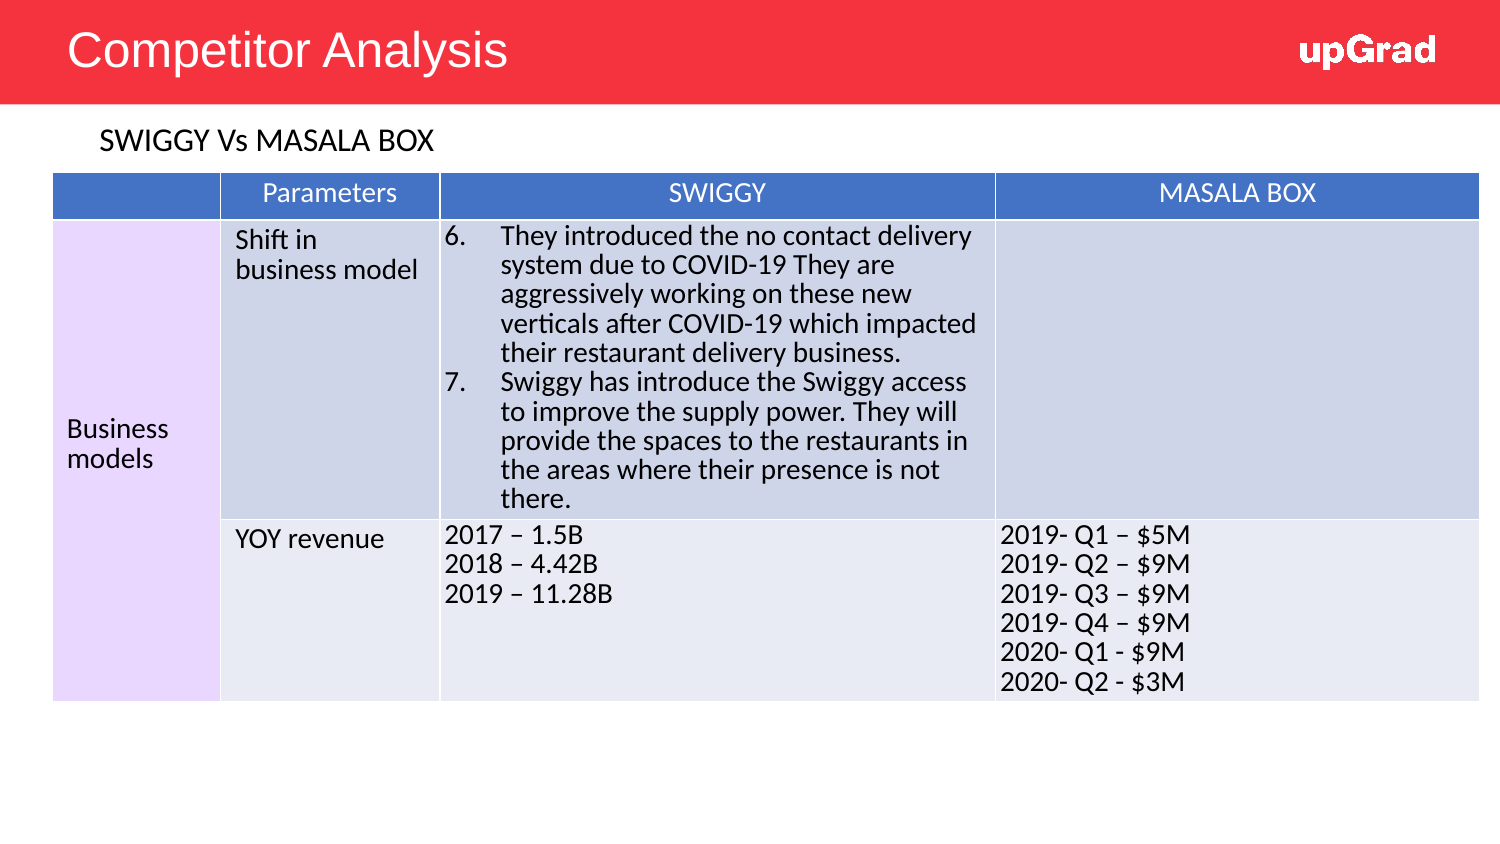

# Competitor Analysis
SWIGGY Vs MASALA BOX
|  | Parameters | SWIGGY | MASALA BOX |
| --- | --- | --- | --- |
| Business models | Shift in business model | They introduced the no contact delivery system due to COVID-19 They are aggressively working on these new verticals after COVID-19 which impacted their restaurant delivery business. Swiggy has introduce the Swiggy access to improve the supply power. They will provide the spaces to the restaurants in the areas where their presence is not there. |  |
|  | YOY revenue | 2017 – 1.5B 2018 – 4.42B 2019 – 11.28B | 2019- Q1 – $5M 2019- Q2 – $9M 2019- Q3 – $9M 2019- Q4 – $9M 2020- Q1 - $9M 2020- Q2 - $3M |